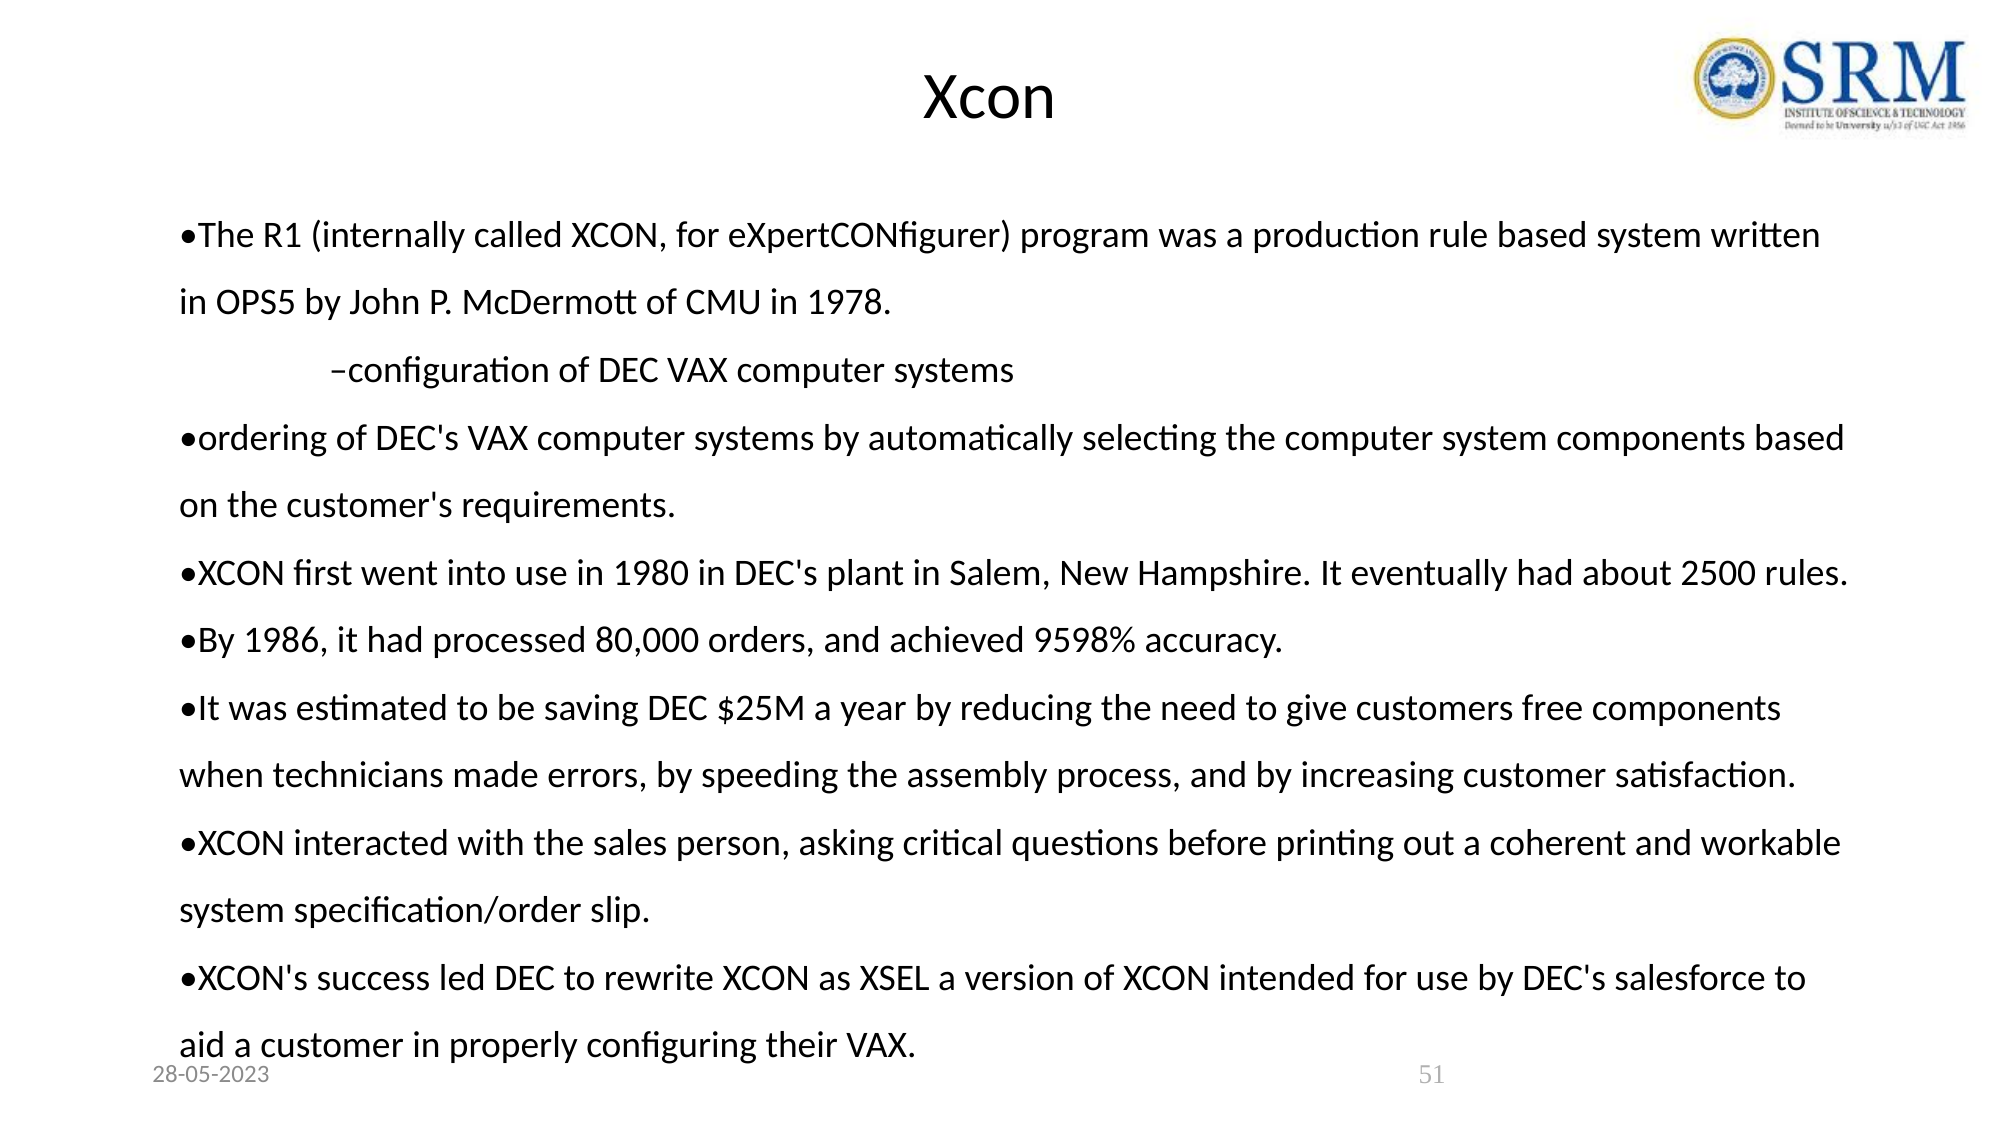

# Xcon

•The R1 (internally called XCON, for eXpertCONfigurer) program was a production rule based system written in OPS5 by John P. McDermott of CMU in 1978.
	–configuration of DEC VAX computer systems
•ordering of DEC's VAX computer systems by automatically selecting the computer system components based on the customer's requirements.
•XCON first went into use in 1980 in DEC's plant in Salem, New Hampshire. It eventually had about 2500 rules.
•By 1986, it had processed 80,000 orders, and achieved 9598% accuracy.
•It was estimated to be saving DEC $25M a year by reducing the need to give customers free components when technicians made errors, by speeding the assembly process, and by increasing customer satisfaction.
•XCON interacted with the sales person, asking critical questions before printing out a coherent and workable system specification/order slip.
•XCON's success led DEC to rewrite XCON as XSEL a version of XCON intended for use by DEC's salesforce to aid a customer in properly configuring their VAX.
28-05-2023
51